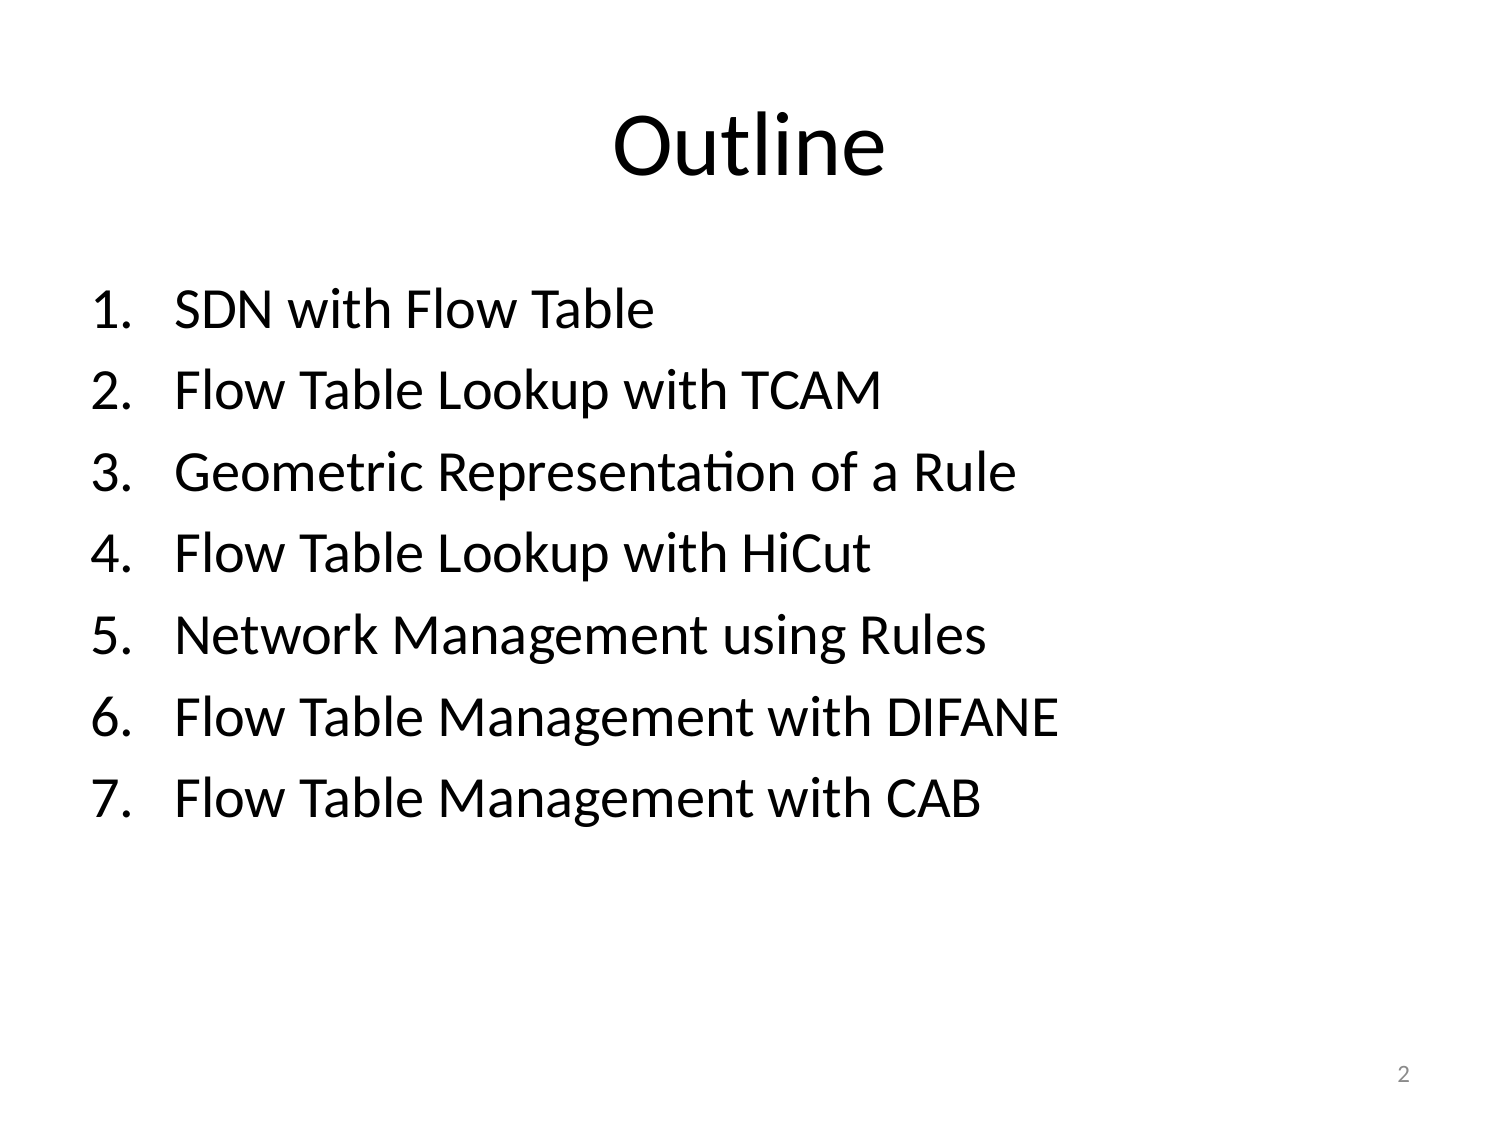

# Outline
SDN with Flow Table
Flow Table Lookup with TCAM
Geometric Representation of a Rule
Flow Table Lookup with HiCut
Network Management using Rules
Flow Table Management with DIFANE
Flow Table Management with CAB

2